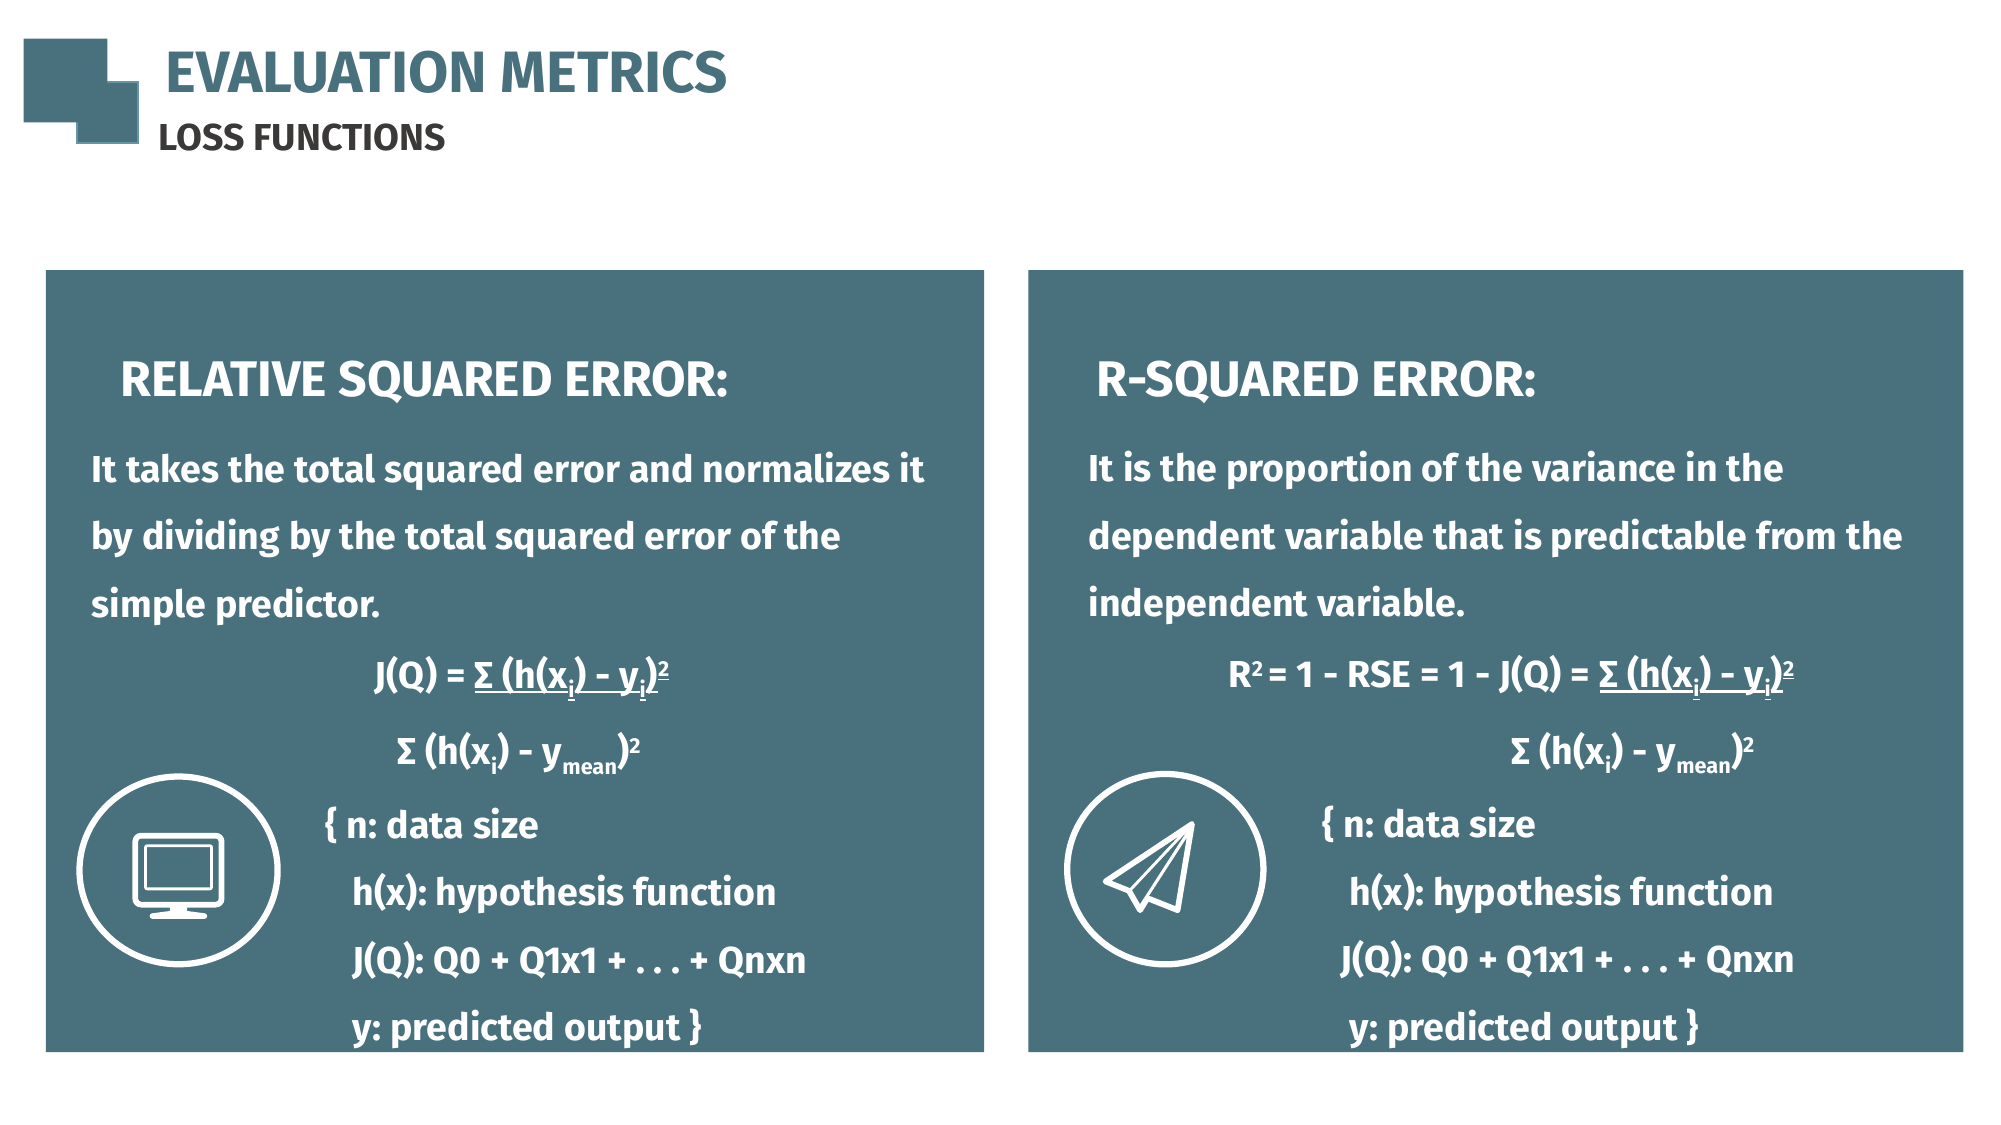

EVALUATION METRICS

LOSS FUNCTIONS

R-SQUARED ERROR:
 RELATIVE SQUARED ERROR:
It is the proportion of the variance in the dependent variable that is predictable from the independent variable.
R2 = 1 - RSE = 1 - J(Q) = Σ (h(xi) - yi)2
                                               Σ (h(xi) - ymean)2
                          { n: data size
                             h(x): hypothesis function
                            J(Q): Q0 + Q1x1 + . . . + Qnxn
                             y: predicted output }

It takes the total squared error and normalizes it by dividing by the total squared error of the simple predictor.
J(Q) = Σ (h(xi) - yi)2
                                  Σ (h(xi) - ymean)2
                          { n: data size
                             h(x): hypothesis function
                             J(Q): Q0 + Q1x1 + . . . + Qnxn
                             y: predicted output }